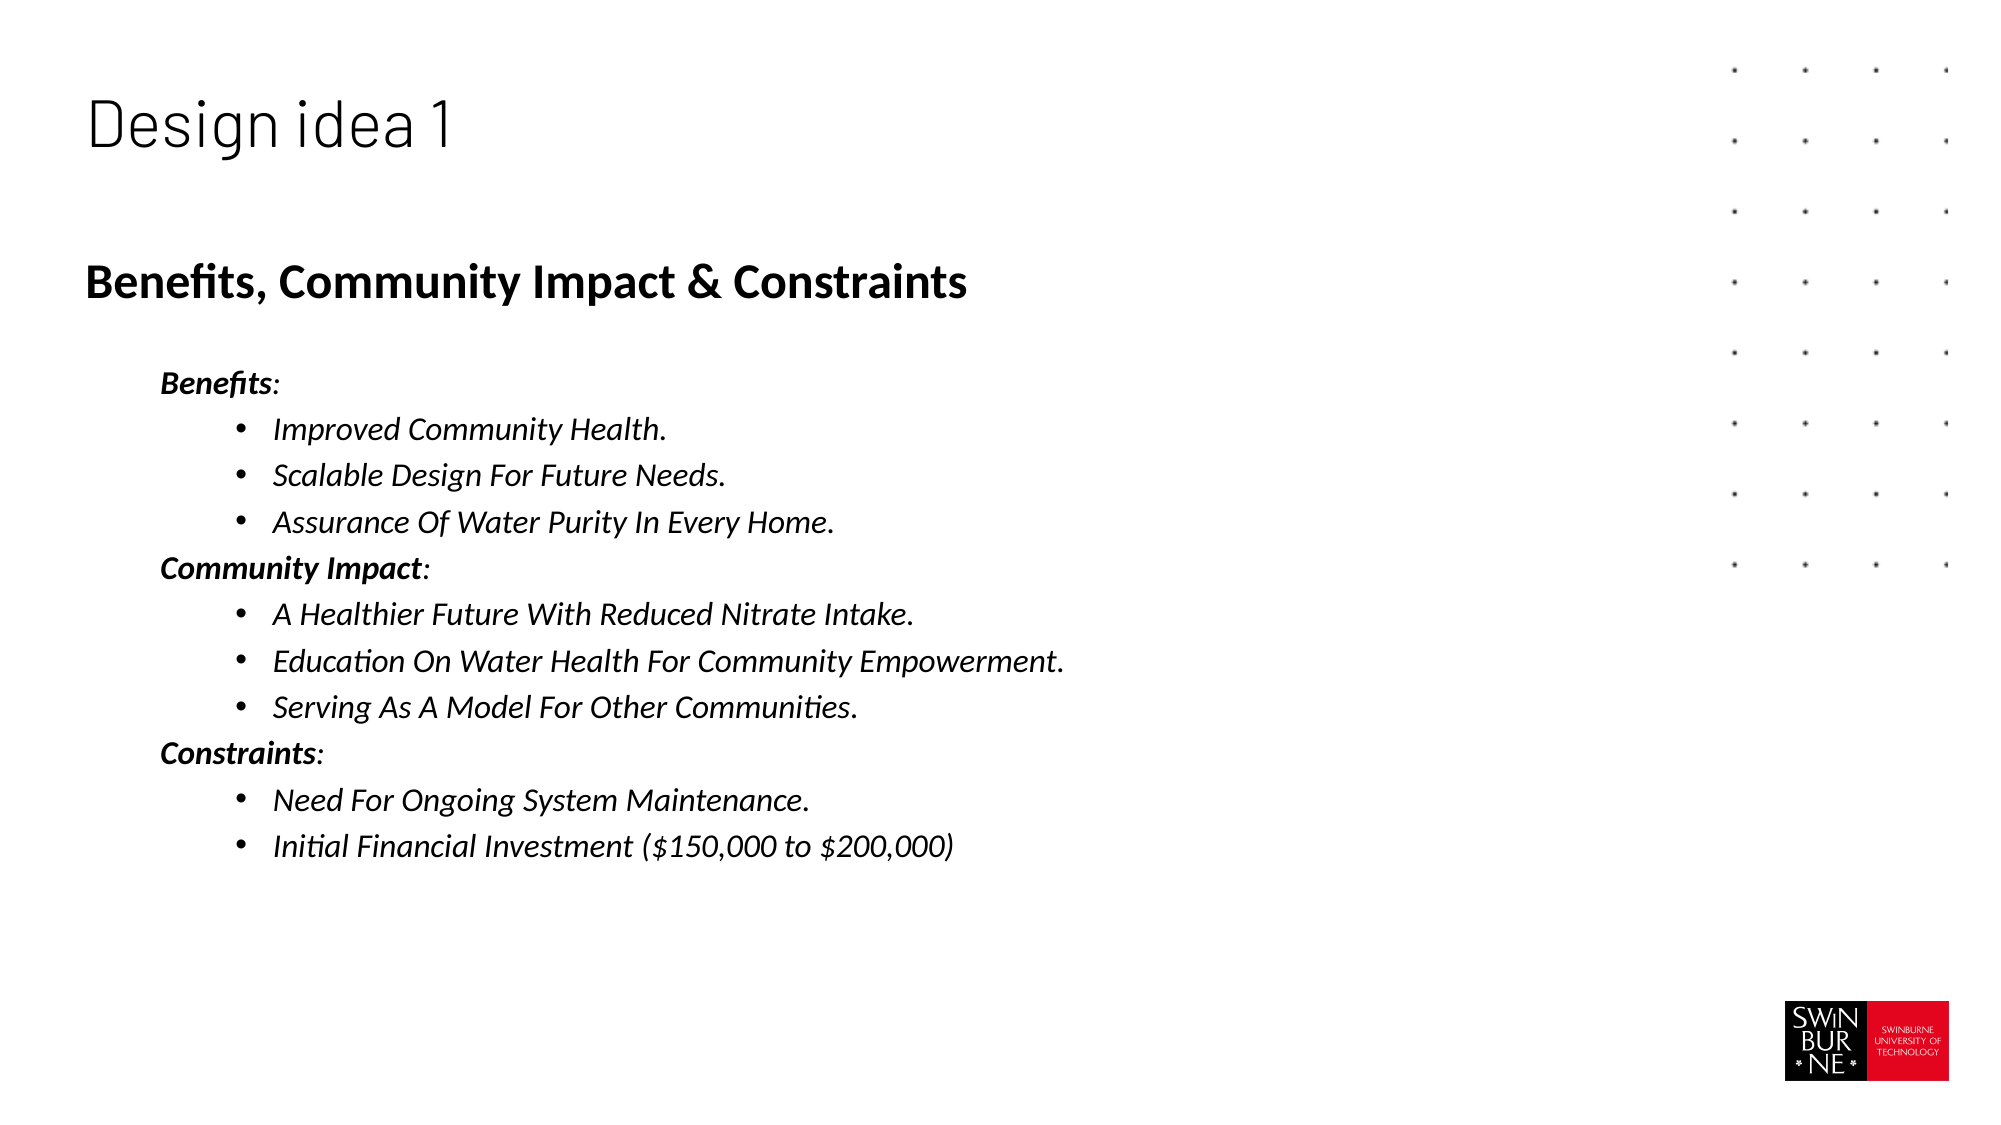

# Design idea 1
Benefits, Community Impact & Constraints

Benefits:
Improved Community Health.
Scalable Design For Future Needs.
Assurance Of Water Purity In Every Home.
Community Impact:
A Healthier Future With Reduced Nitrate Intake.
Education On Water Health For Community Empowerment.
Serving As A Model For Other Communities.
Constraints:
Need For Ongoing System Maintenance.
Initial Financial Investment ($150,000 to $200,000)